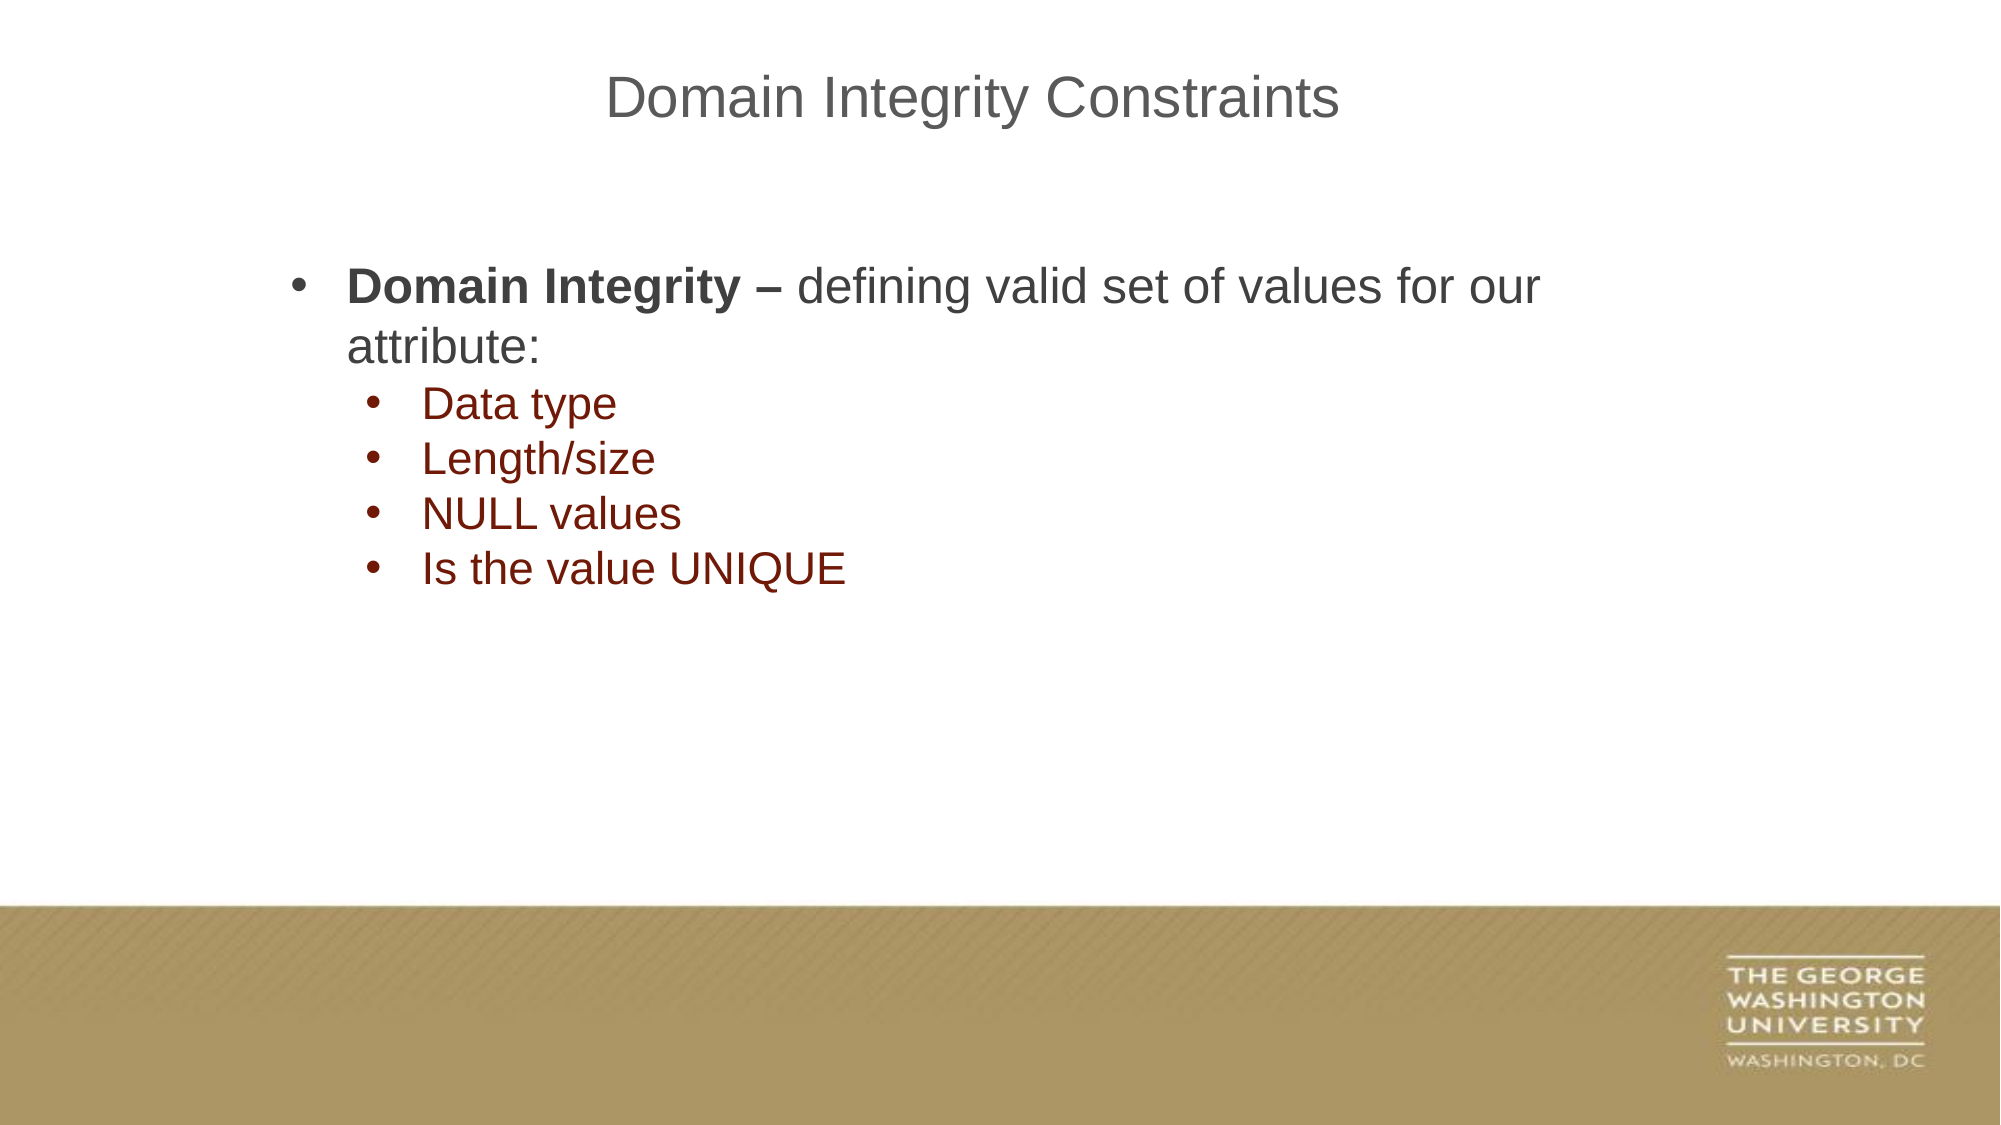

Domain Integrity Constraints
Domain Integrity – defining valid set of values for our attribute:
Data type
Length/size
NULL values
Is the value UNIQUE